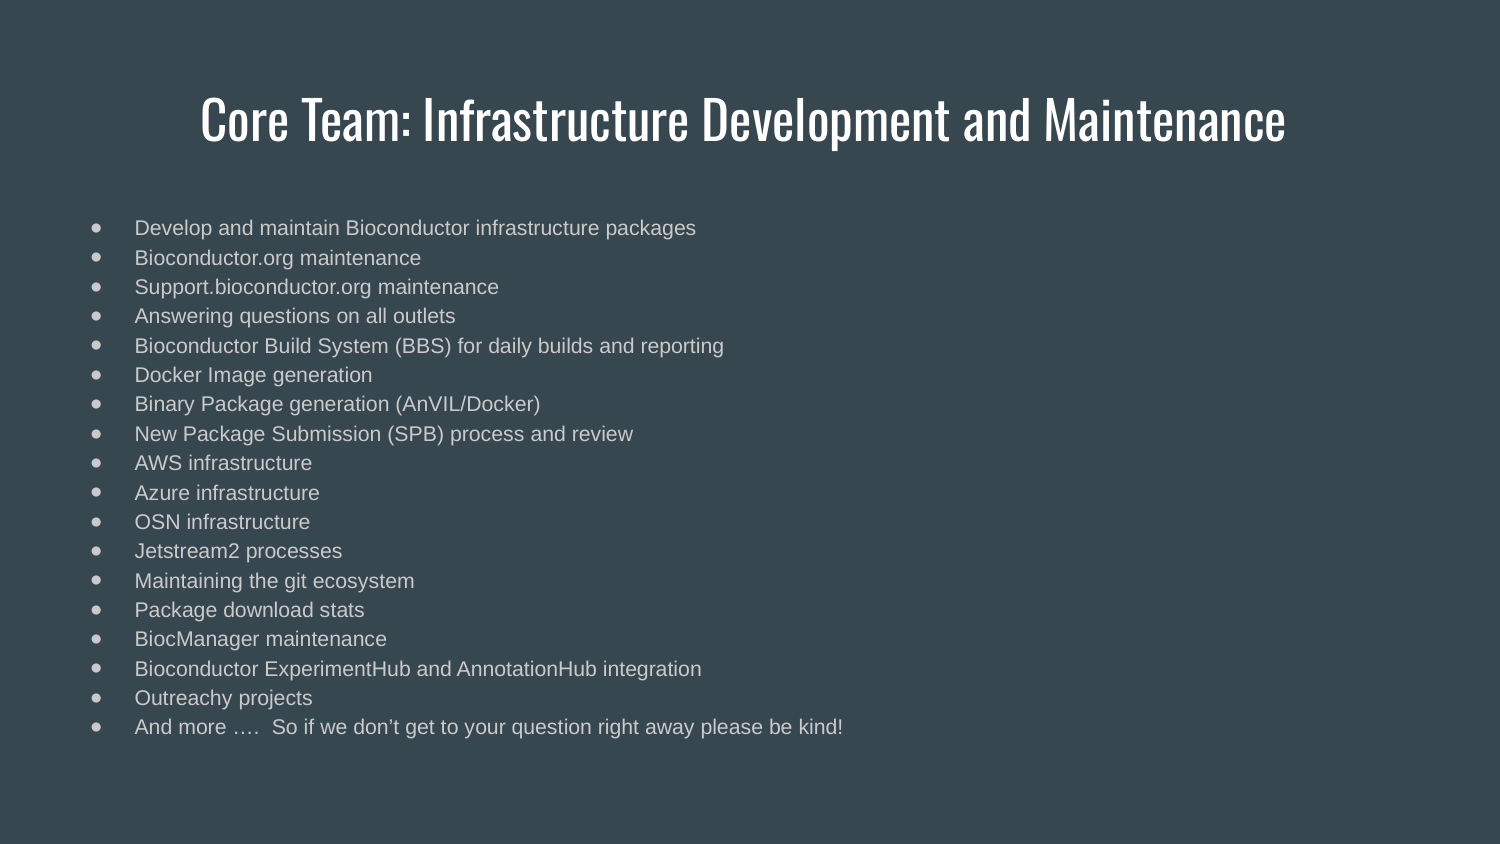

# Core Team: Infrastructure Development and Maintenance
Develop and maintain Bioconductor infrastructure packages
Bioconductor.org maintenance
Support.bioconductor.org maintenance
Answering questions on all outlets
Bioconductor Build System (BBS) for daily builds and reporting
Docker Image generation
Binary Package generation (AnVIL/Docker)
New Package Submission (SPB) process and review
AWS infrastructure
Azure infrastructure
OSN infrastructure
Jetstream2 processes
Maintaining the git ecosystem
Package download stats
BiocManager maintenance
Bioconductor ExperimentHub and AnnotationHub integration
Outreachy projects
And more ….  So if we don’t get to your question right away please be kind!